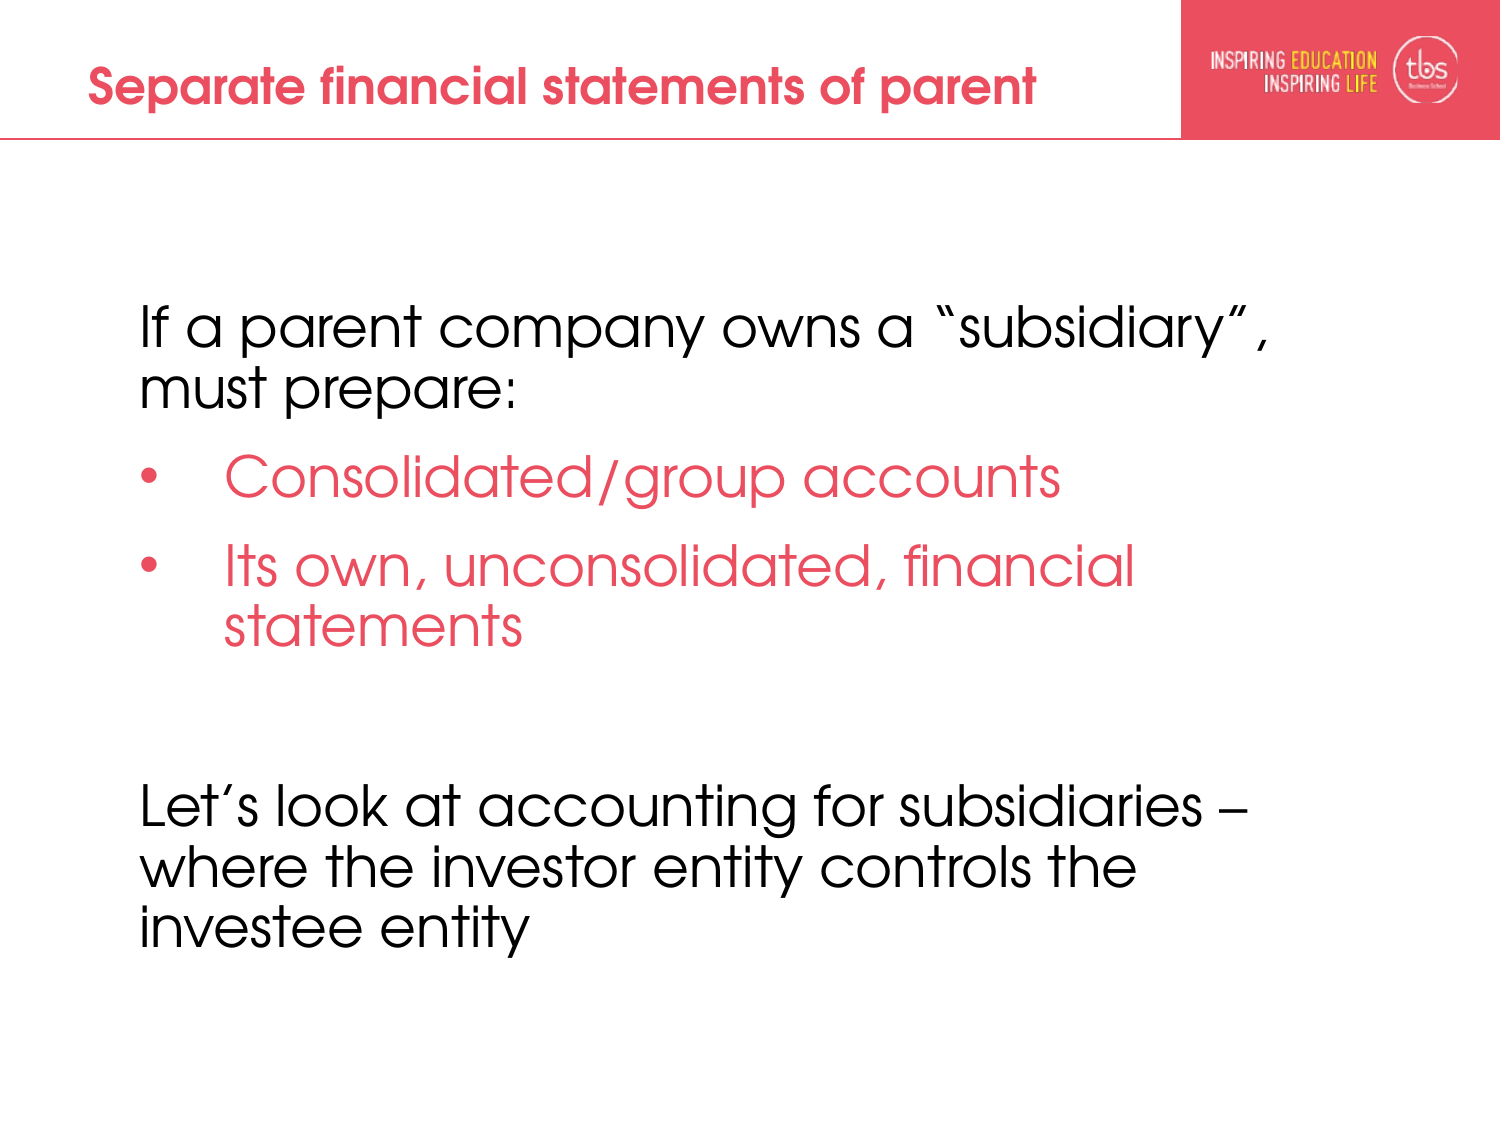

# Separate financial statements of parent
If a parent company owns a “subsidiary”, must prepare:
Consolidated/group accounts
Its own, unconsolidated, financial statements

Let’s look at accounting for subsidiaries – where the investor entity controls the investee entity